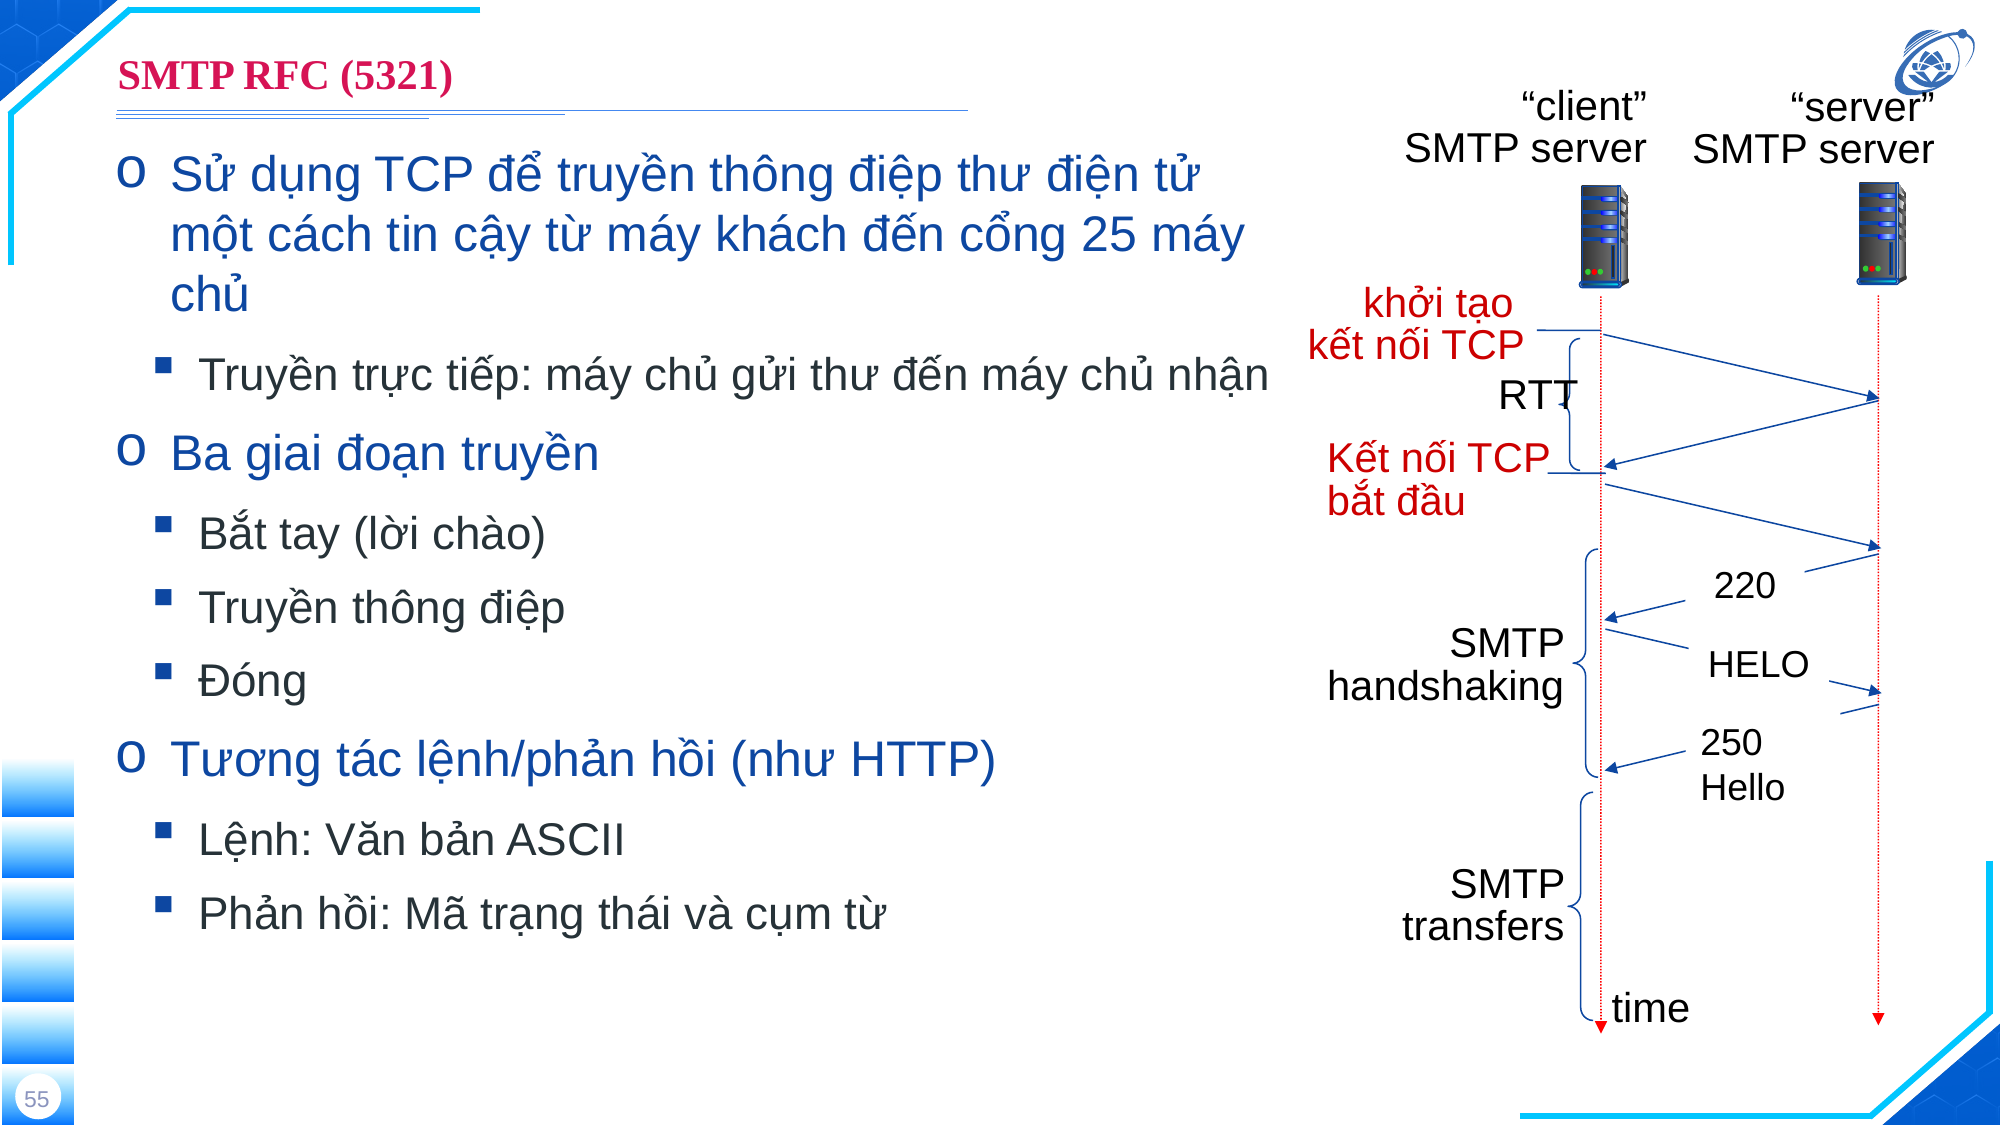

# SMTP RFC (5321)
“client”
 SMTP server
“server”
 SMTP server
Sử dụng TCP để truyền thông điệp thư điện tử một cách tin cậy từ máy khách đến cổng 25 máy chủ
Truyền trực tiếp: máy chủ gửi thư đến máy chủ nhận
Ba giai đoạn truyền
Bắt tay (lời chào)
Truyền thông điệp
Đóng
Tương tác lệnh/phản hồi (như HTTP)
Lệnh: Văn bản ASCII
Phản hồi: Mã trạng thái và cụm từ

khởi tạo
kết nối TCP

RTT

Kết nối TCP
bắt đầu

220

SMTP handshaking

HELO

250 Hello

SMTP transfers
time
55